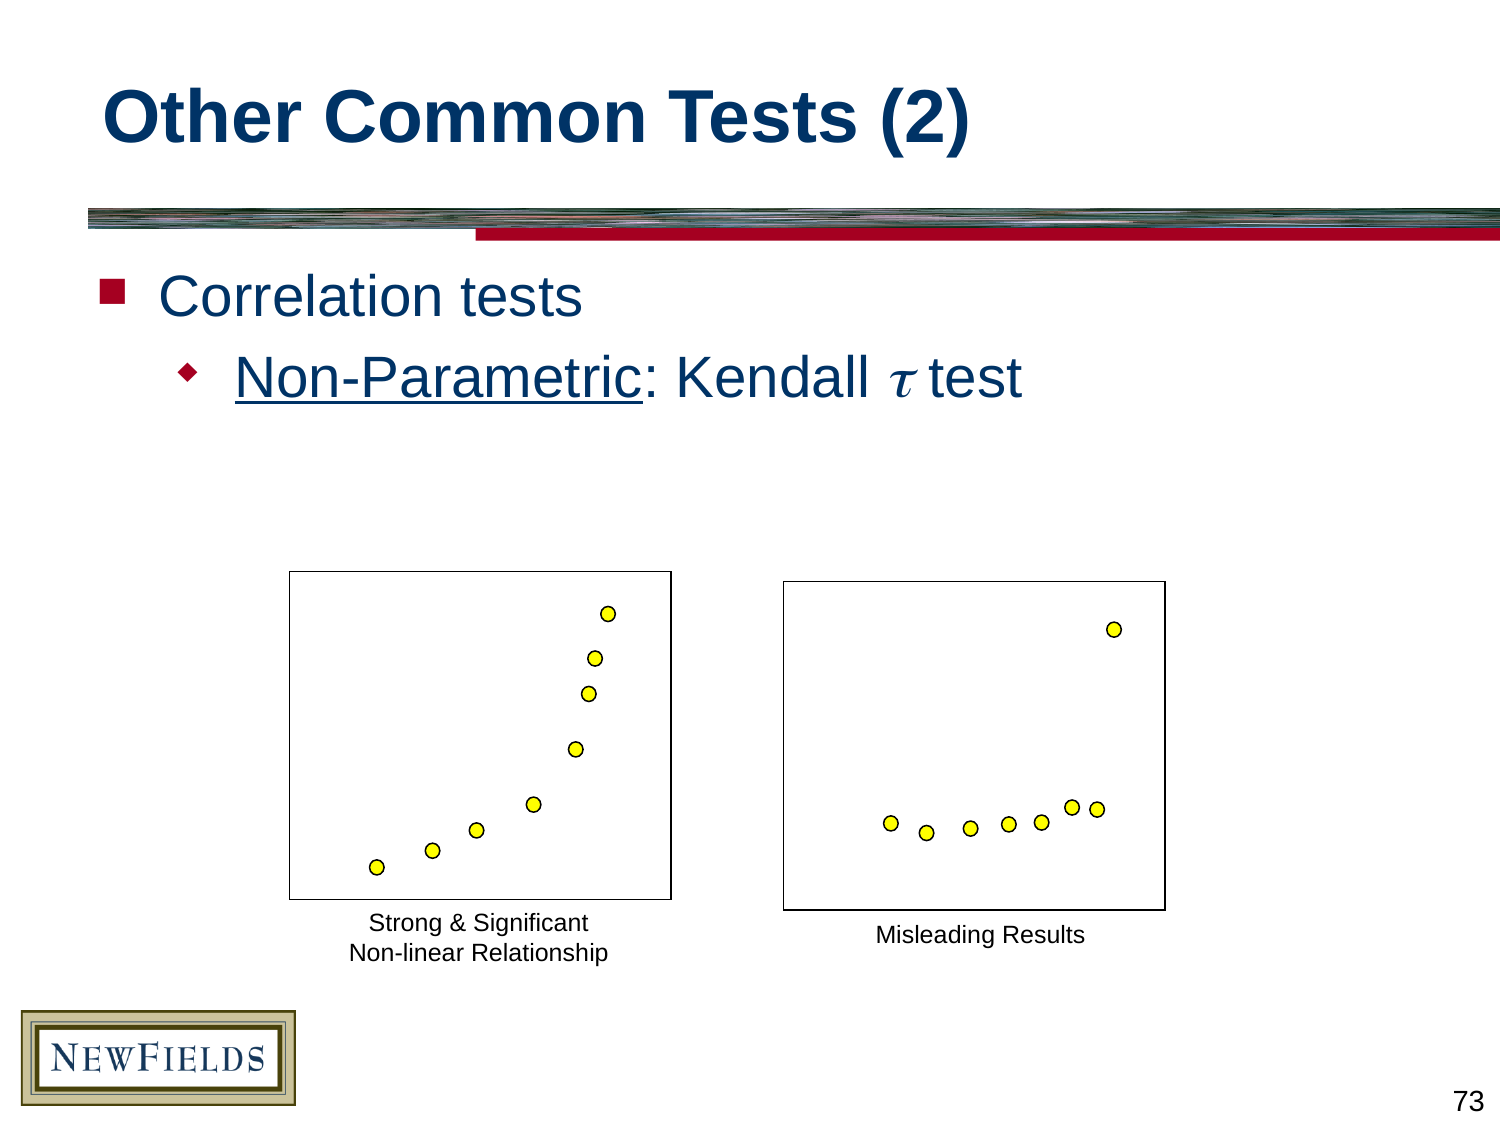

# Other Common Tests (2)
Correlation tests
Non-Parametric: Kendall τ test

Strong & Significant
Non-linear Relationship

Misleading Results
73